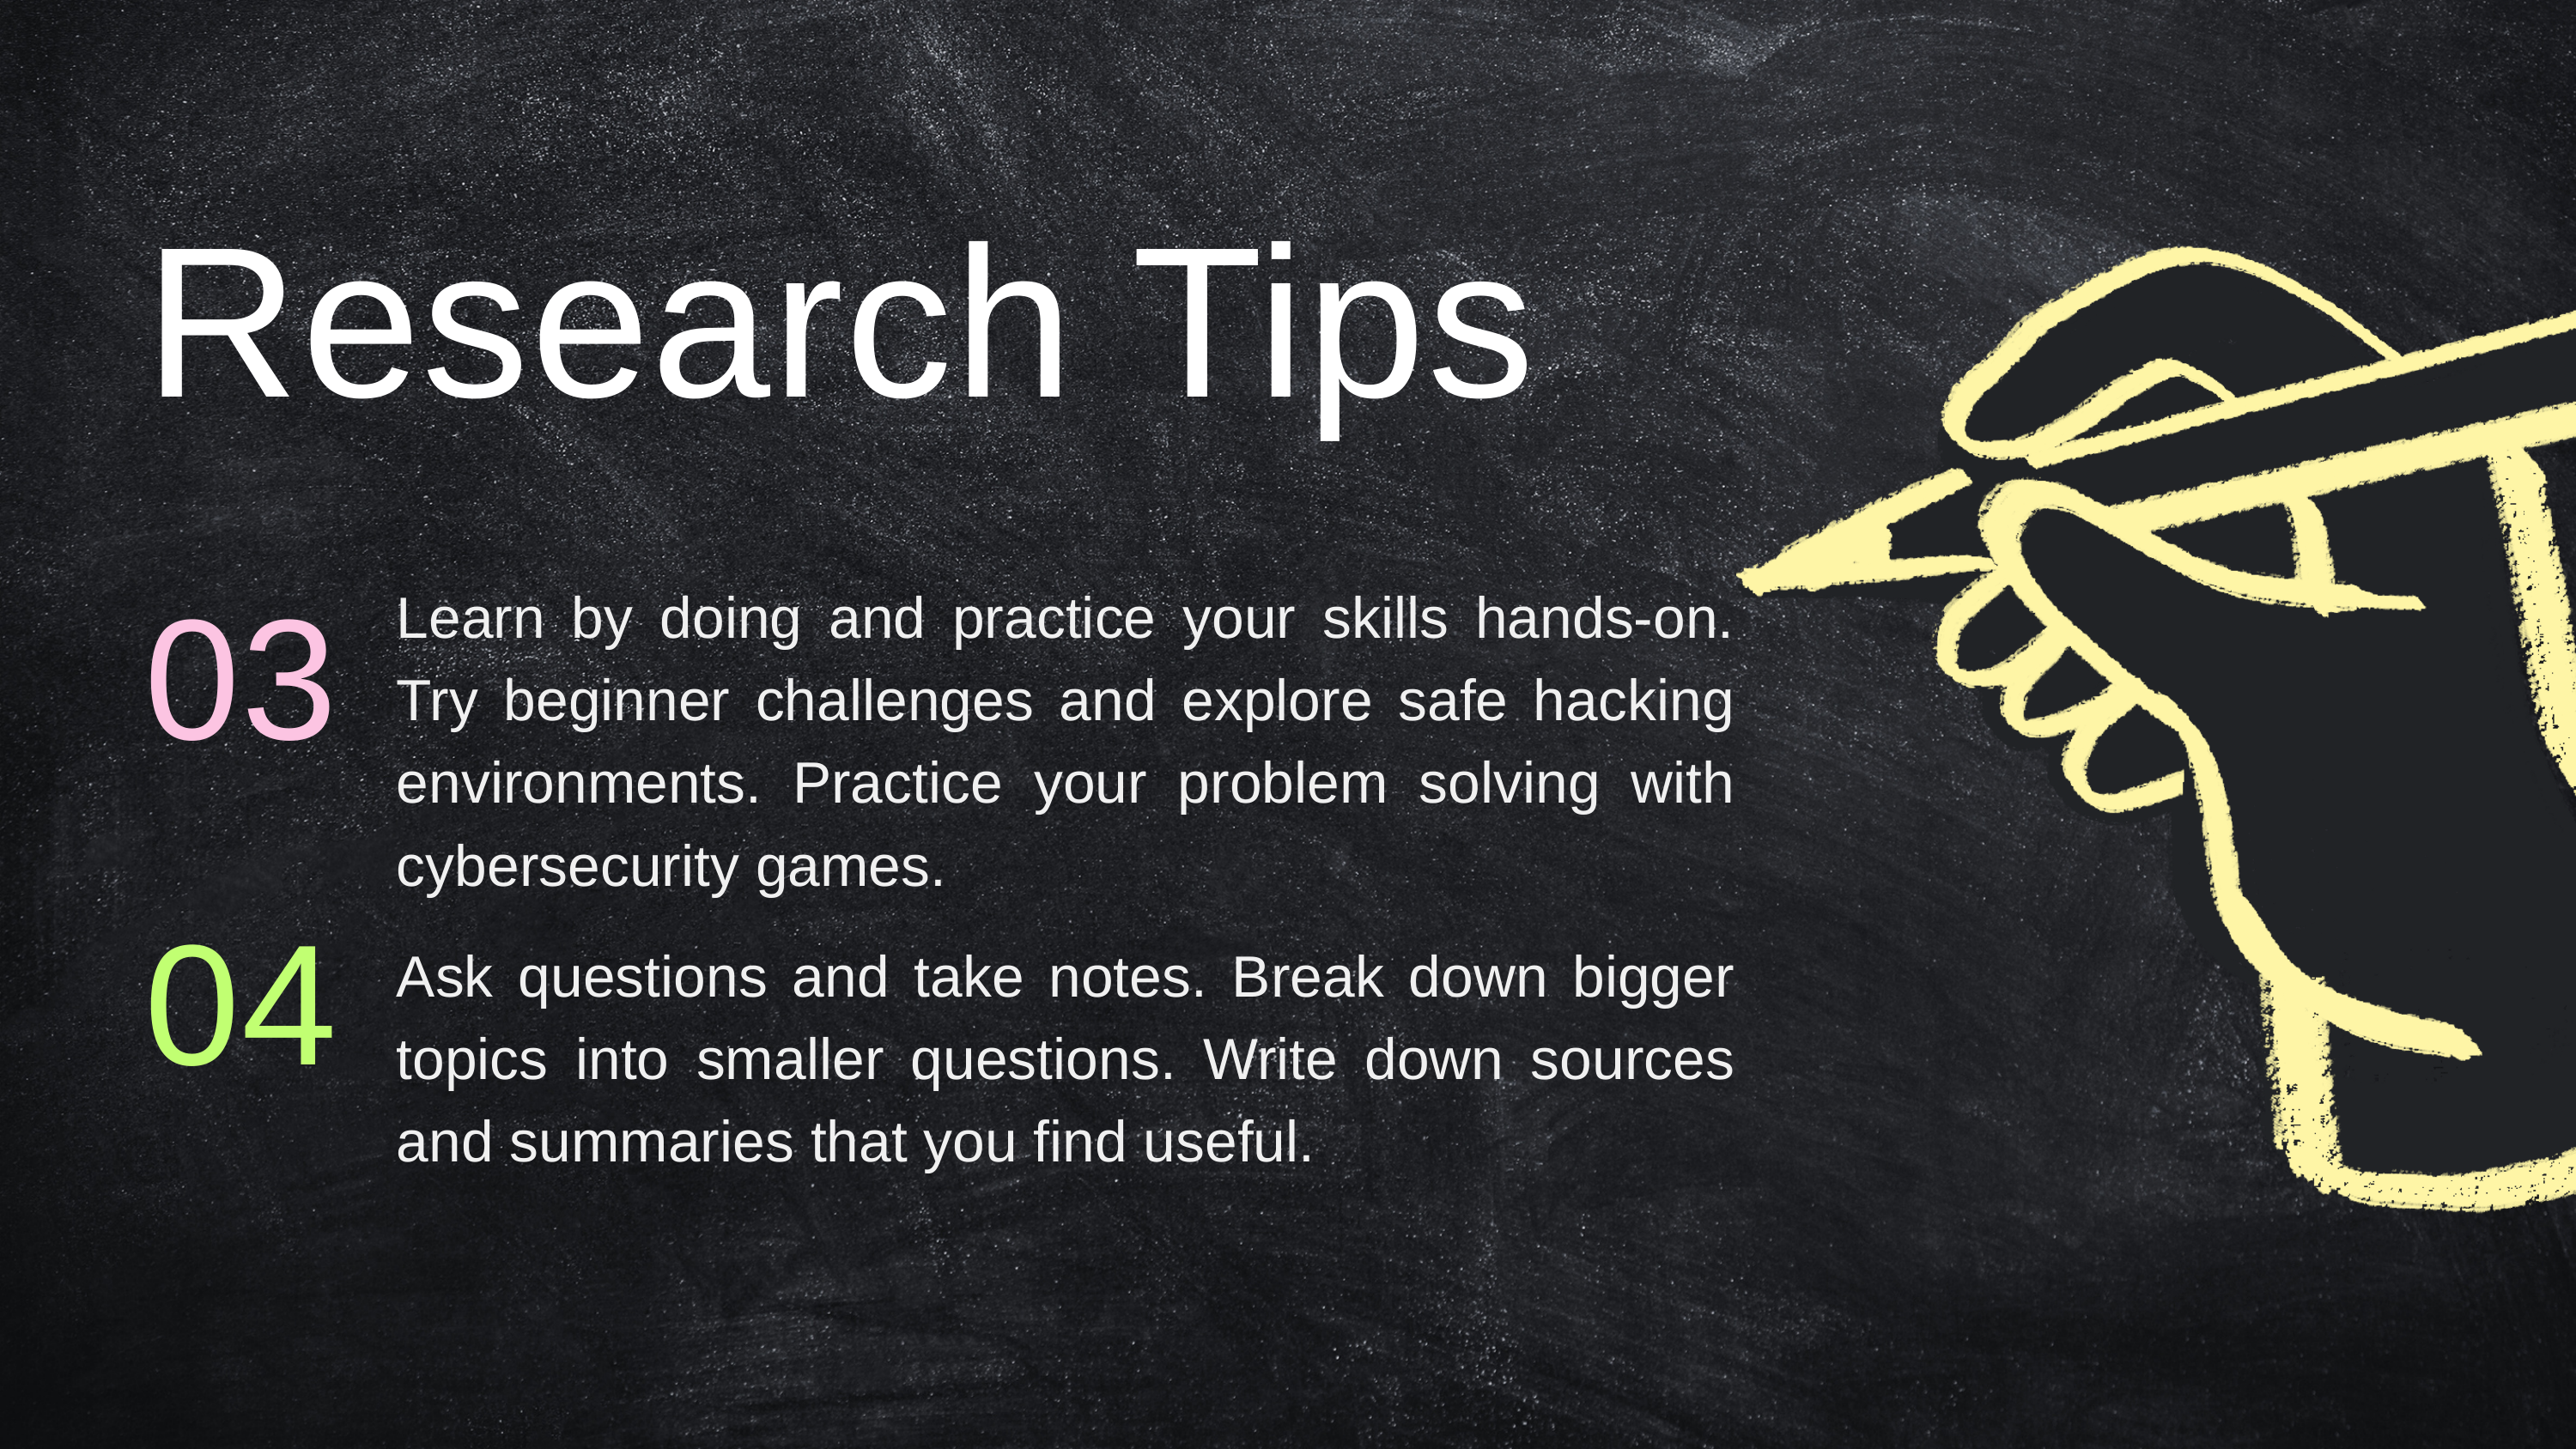

Research Tips

Learn by doing and practice your skills hands-on. Try beginner challenges and explore safe hacking environments. Practice your problem solving with cybersecurity games.
03

04

Ask questions and take notes. Break down bigger topics into smaller questions. Write down sources and summaries that you find useful.